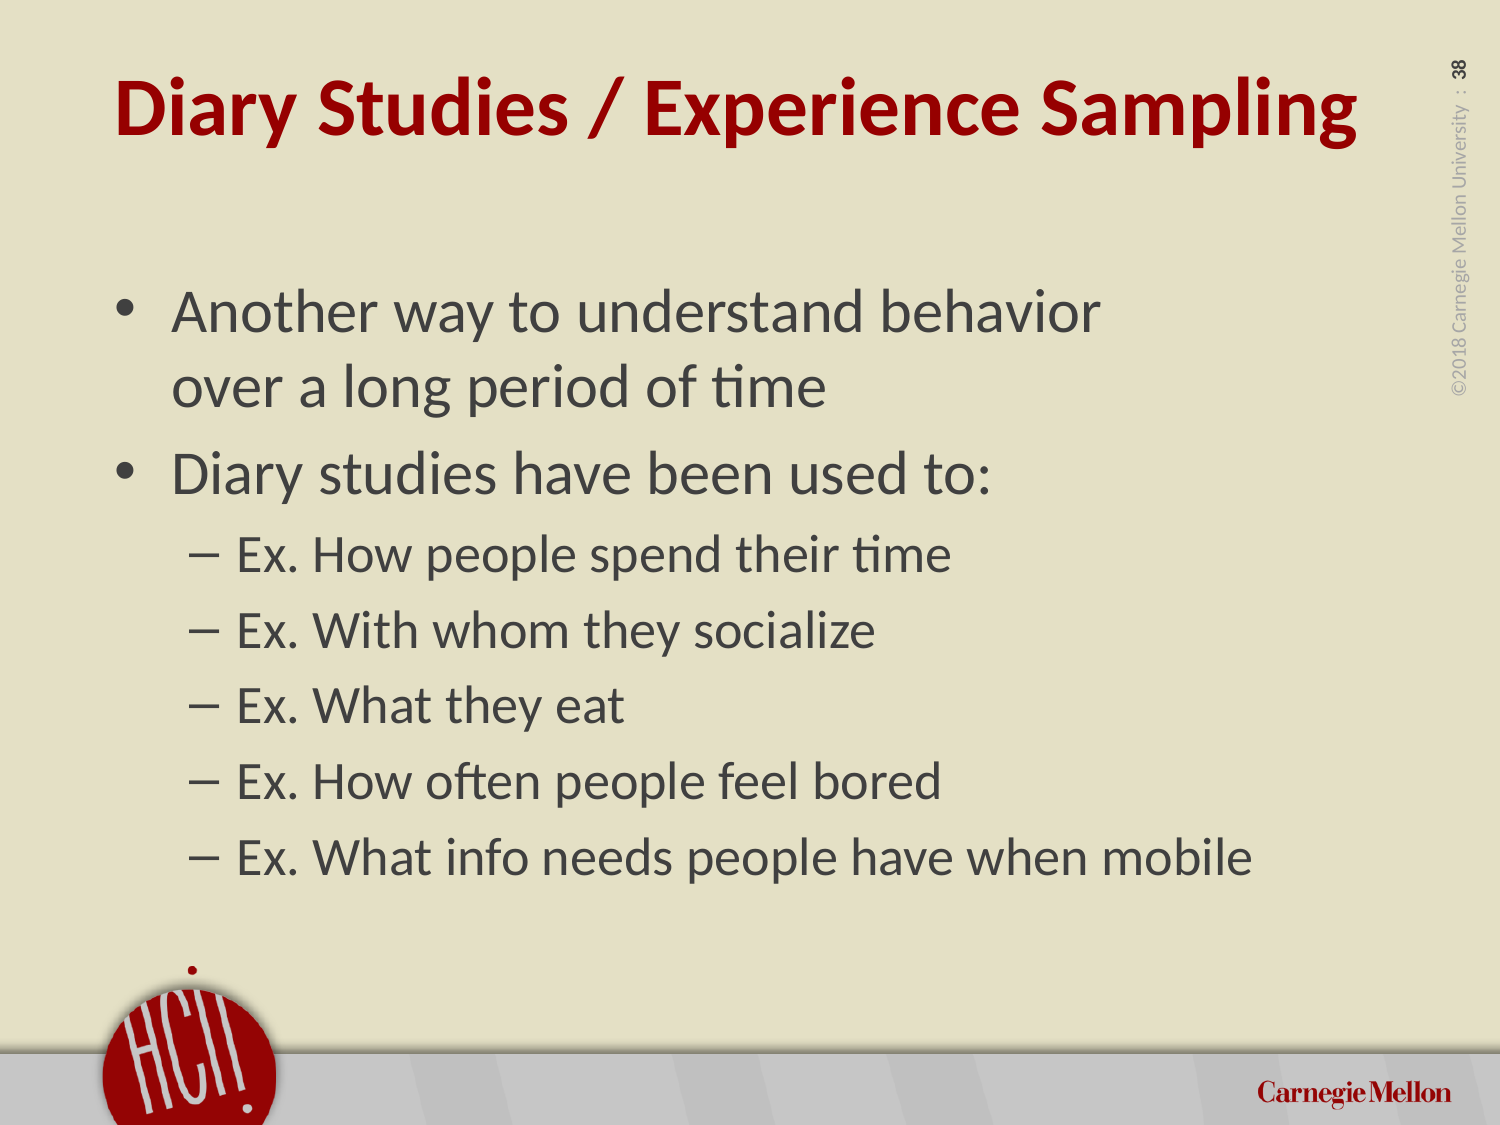

Diary Studies / Experience Sampling
Another way to understand behavior
over a long period of time
Diary studies have been used to:
Ex. How people spend their time
Ex. With whom they socialize
Ex. What they eat
Ex. How often people feel bored
Ex. What info needs people have when mobile